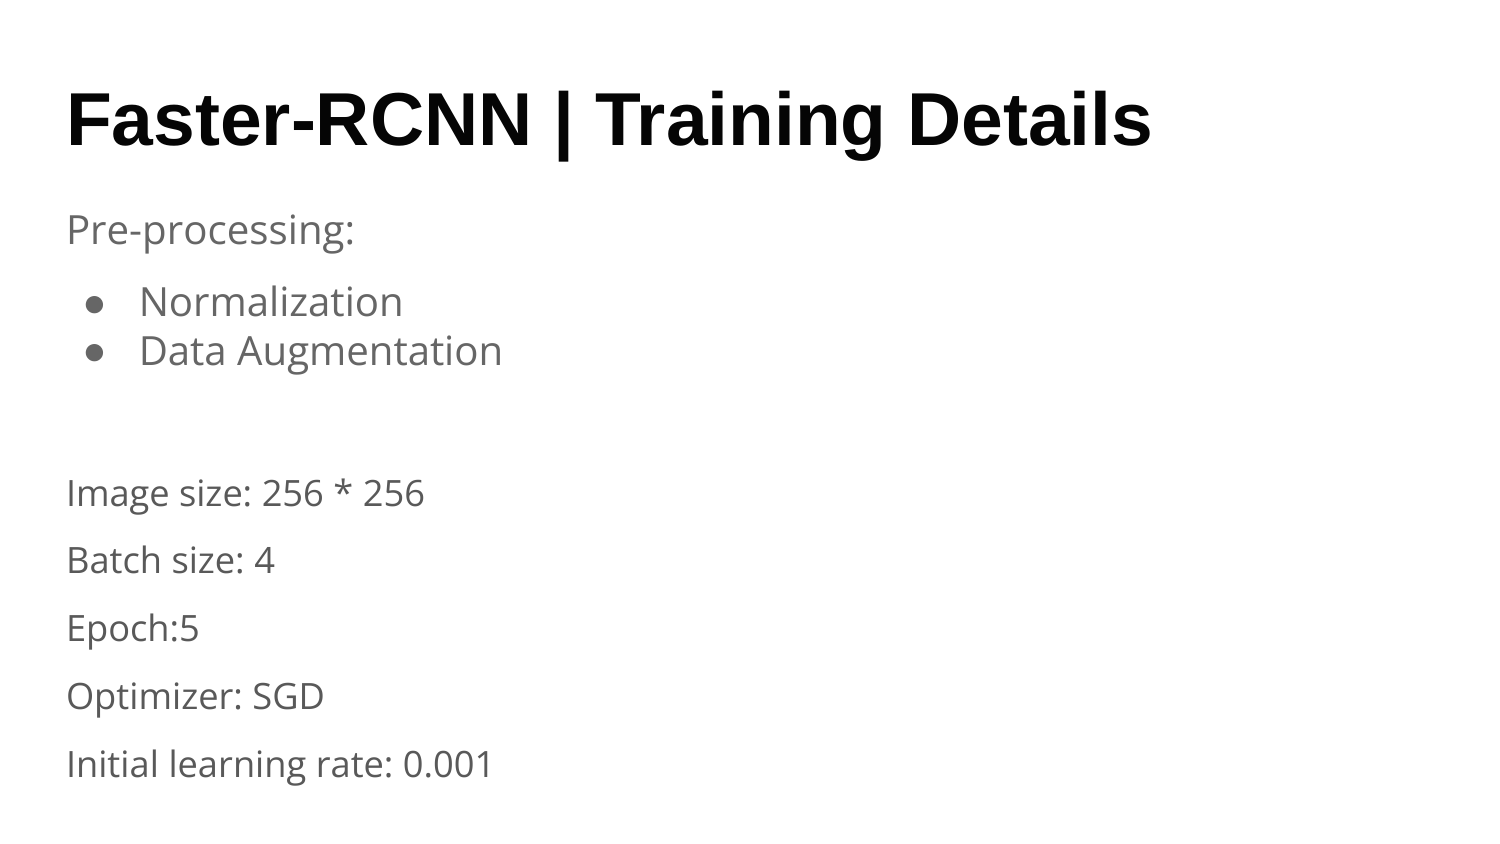

# Faster-RCNN | Training Details
Pre-processing:
Normalization
Data Augmentation

Image size: 256 * 256
Batch size: 4
Epoch:5
Optimizer: SGD
Initial learning rate: 0.001